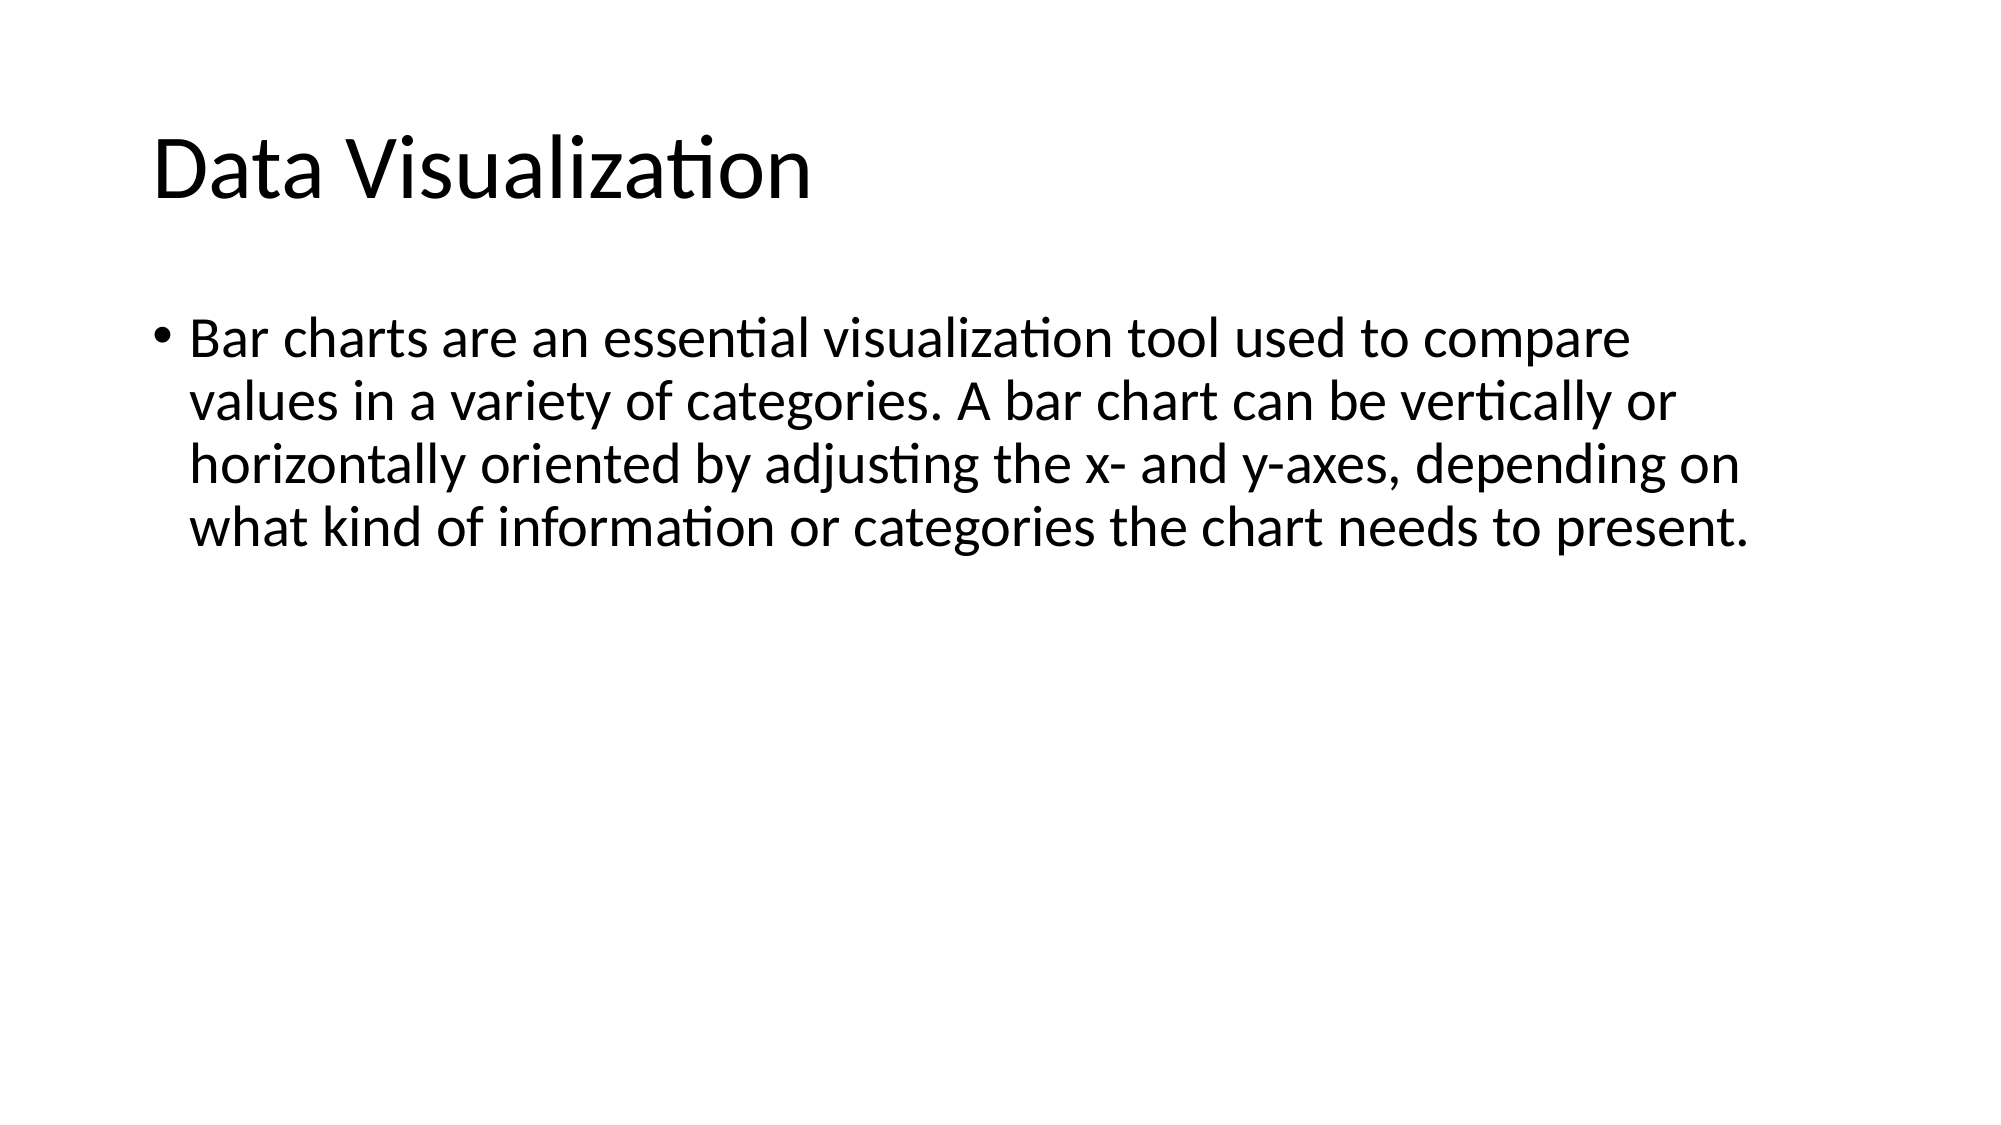

# Data Visualization
Bar charts are an essential visualization tool used to compare values in a variety of categories. A bar chart can be vertically or horizontally oriented by adjusting the x- and y-axes, depending on what kind of information or categories the chart needs to present.